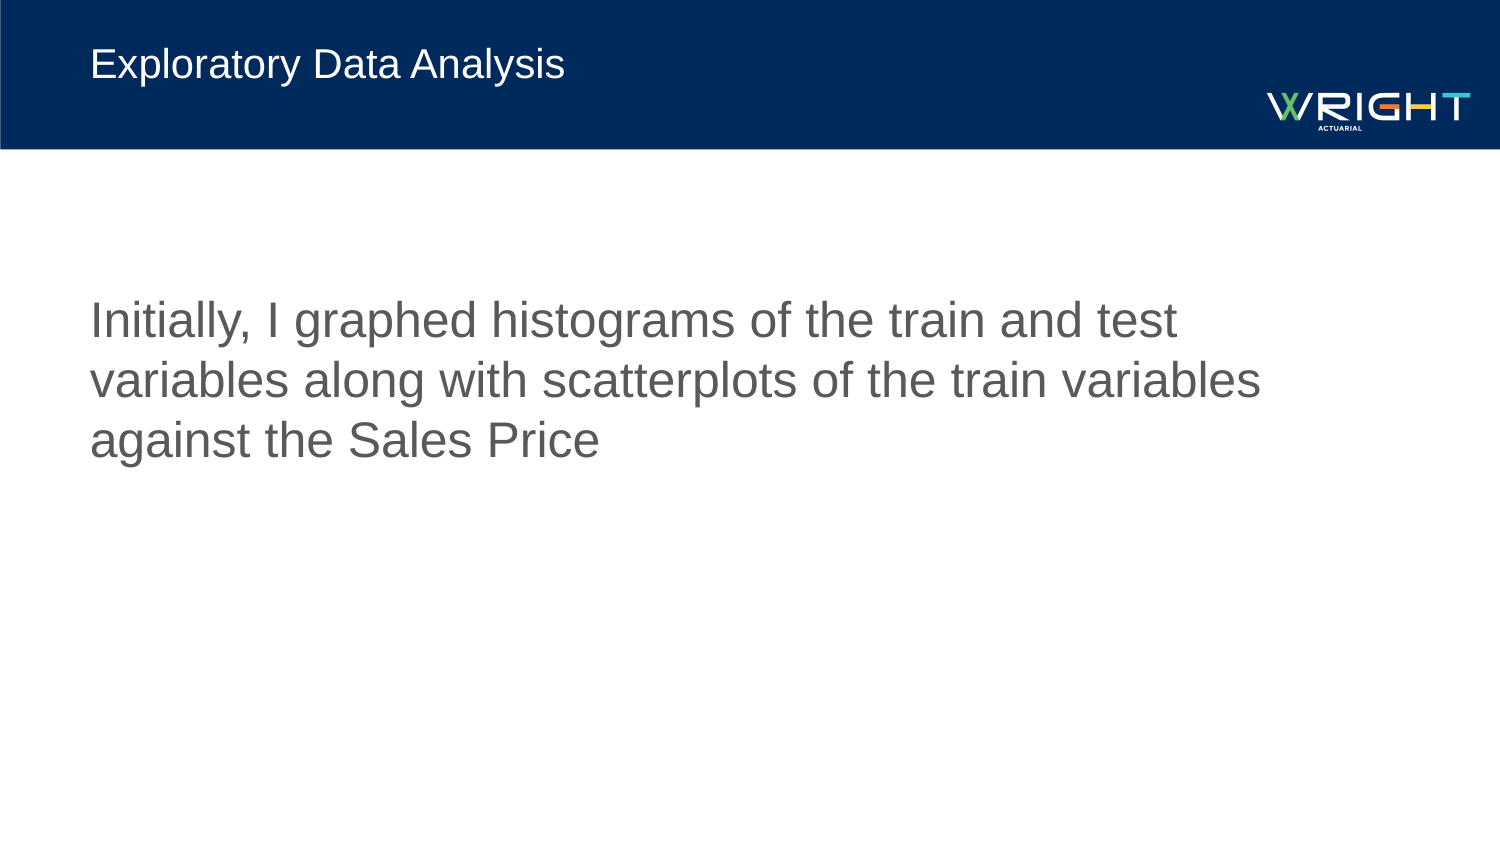

# Exploratory Data Analysis
Initially, I graphed histograms of the train and test variables along with scatterplots of the train variables against the Sales Price